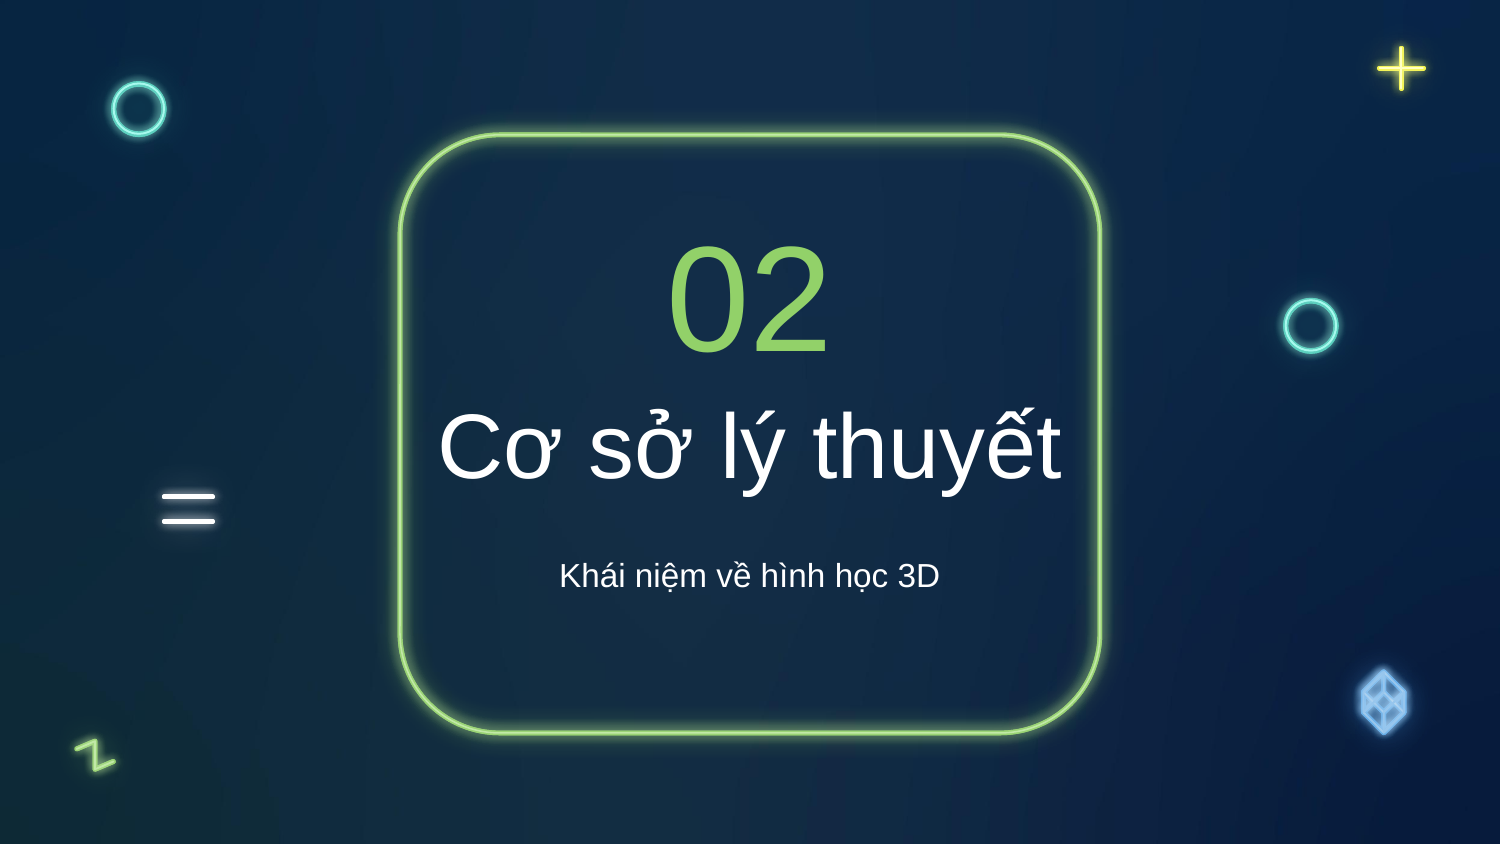

02

# Cơ sở lý thuyết
Khái niệm về hình học 3D